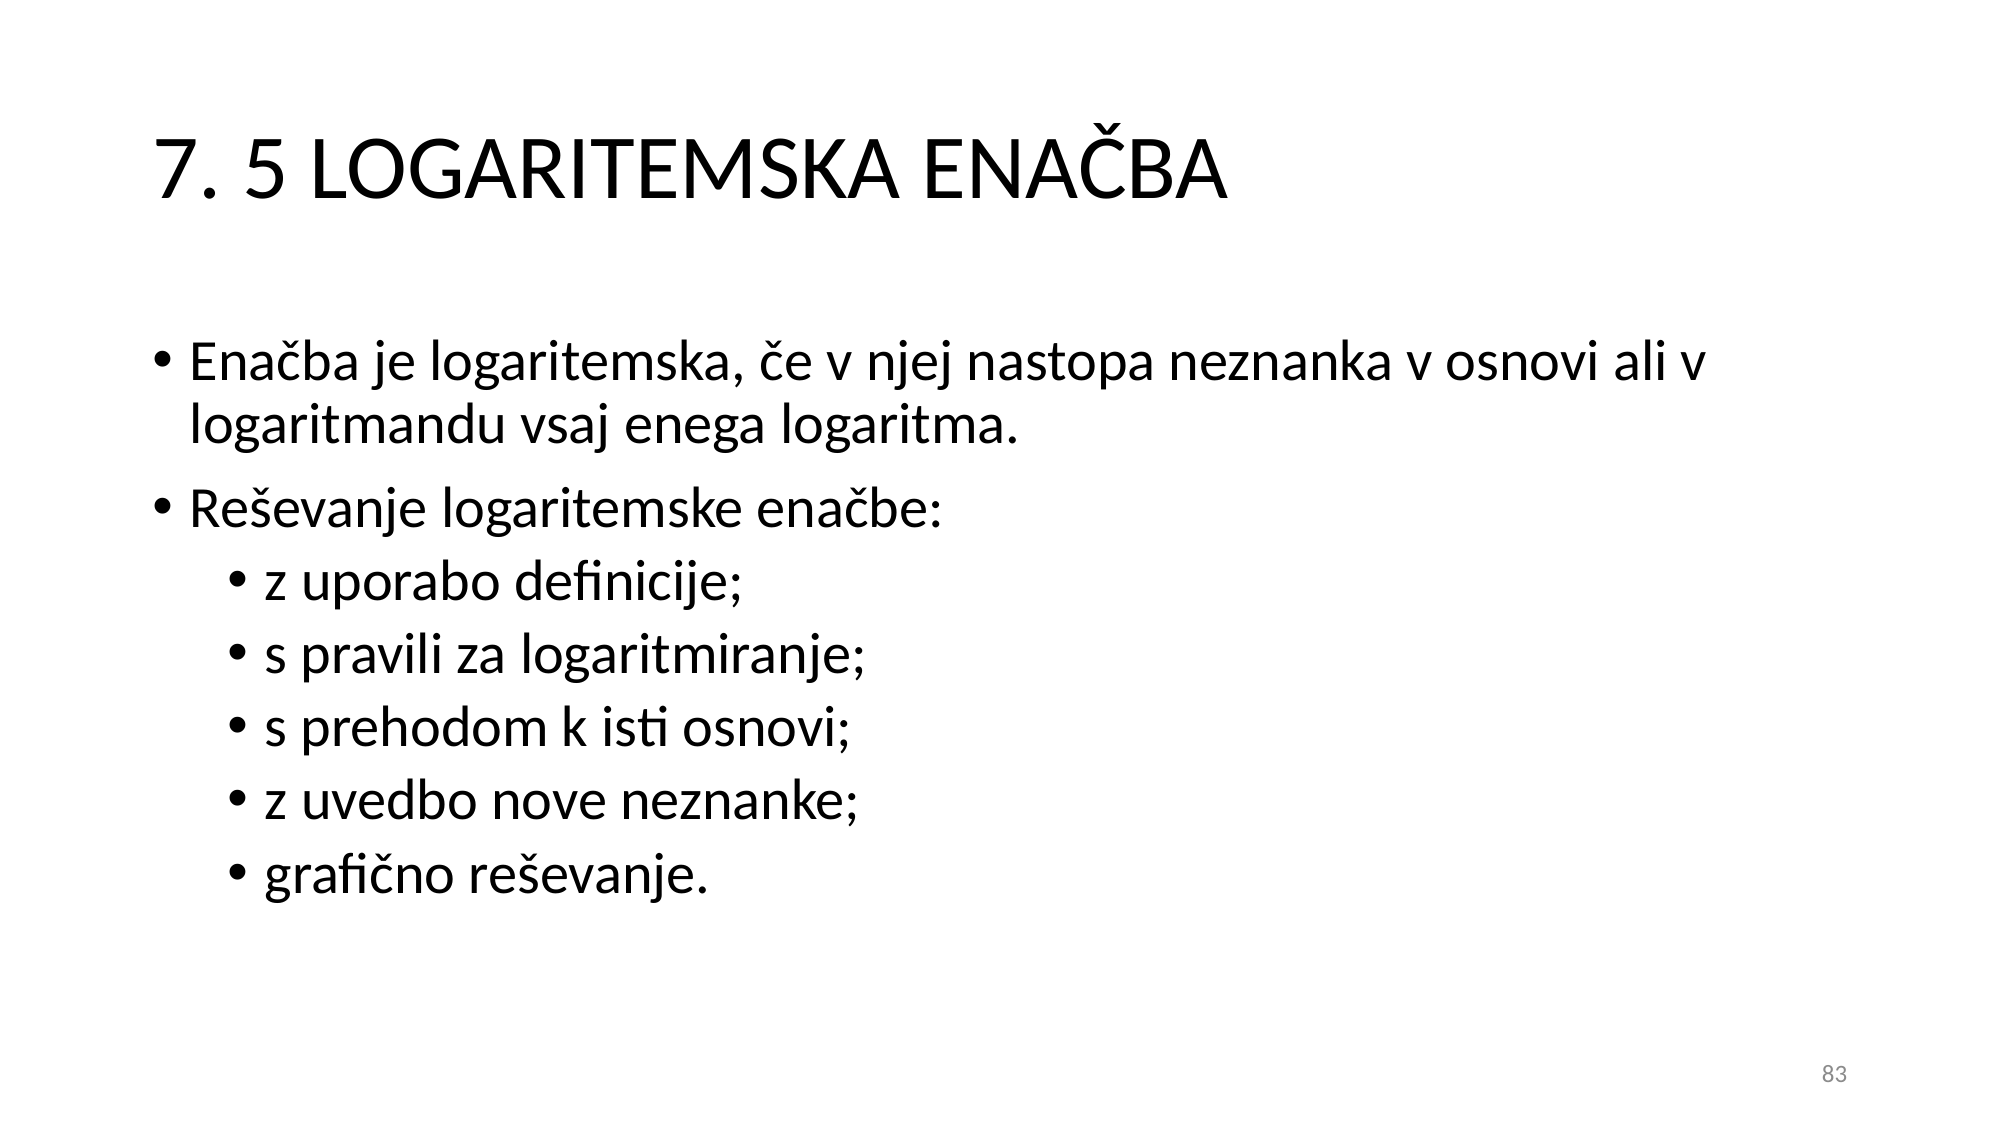

# 7. 5 LOGARITEMSKA ENAČBA
Enačba je logaritemska, če v njej nastopa neznanka v osnovi ali v logaritmandu vsaj enega logaritma.
Reševanje logaritemske enačbe:
z uporabo definicije;
s pravili za logaritmiranje;
s prehodom k isti osnovi;
z uvedbo nove neznanke;
grafično reševanje.
83